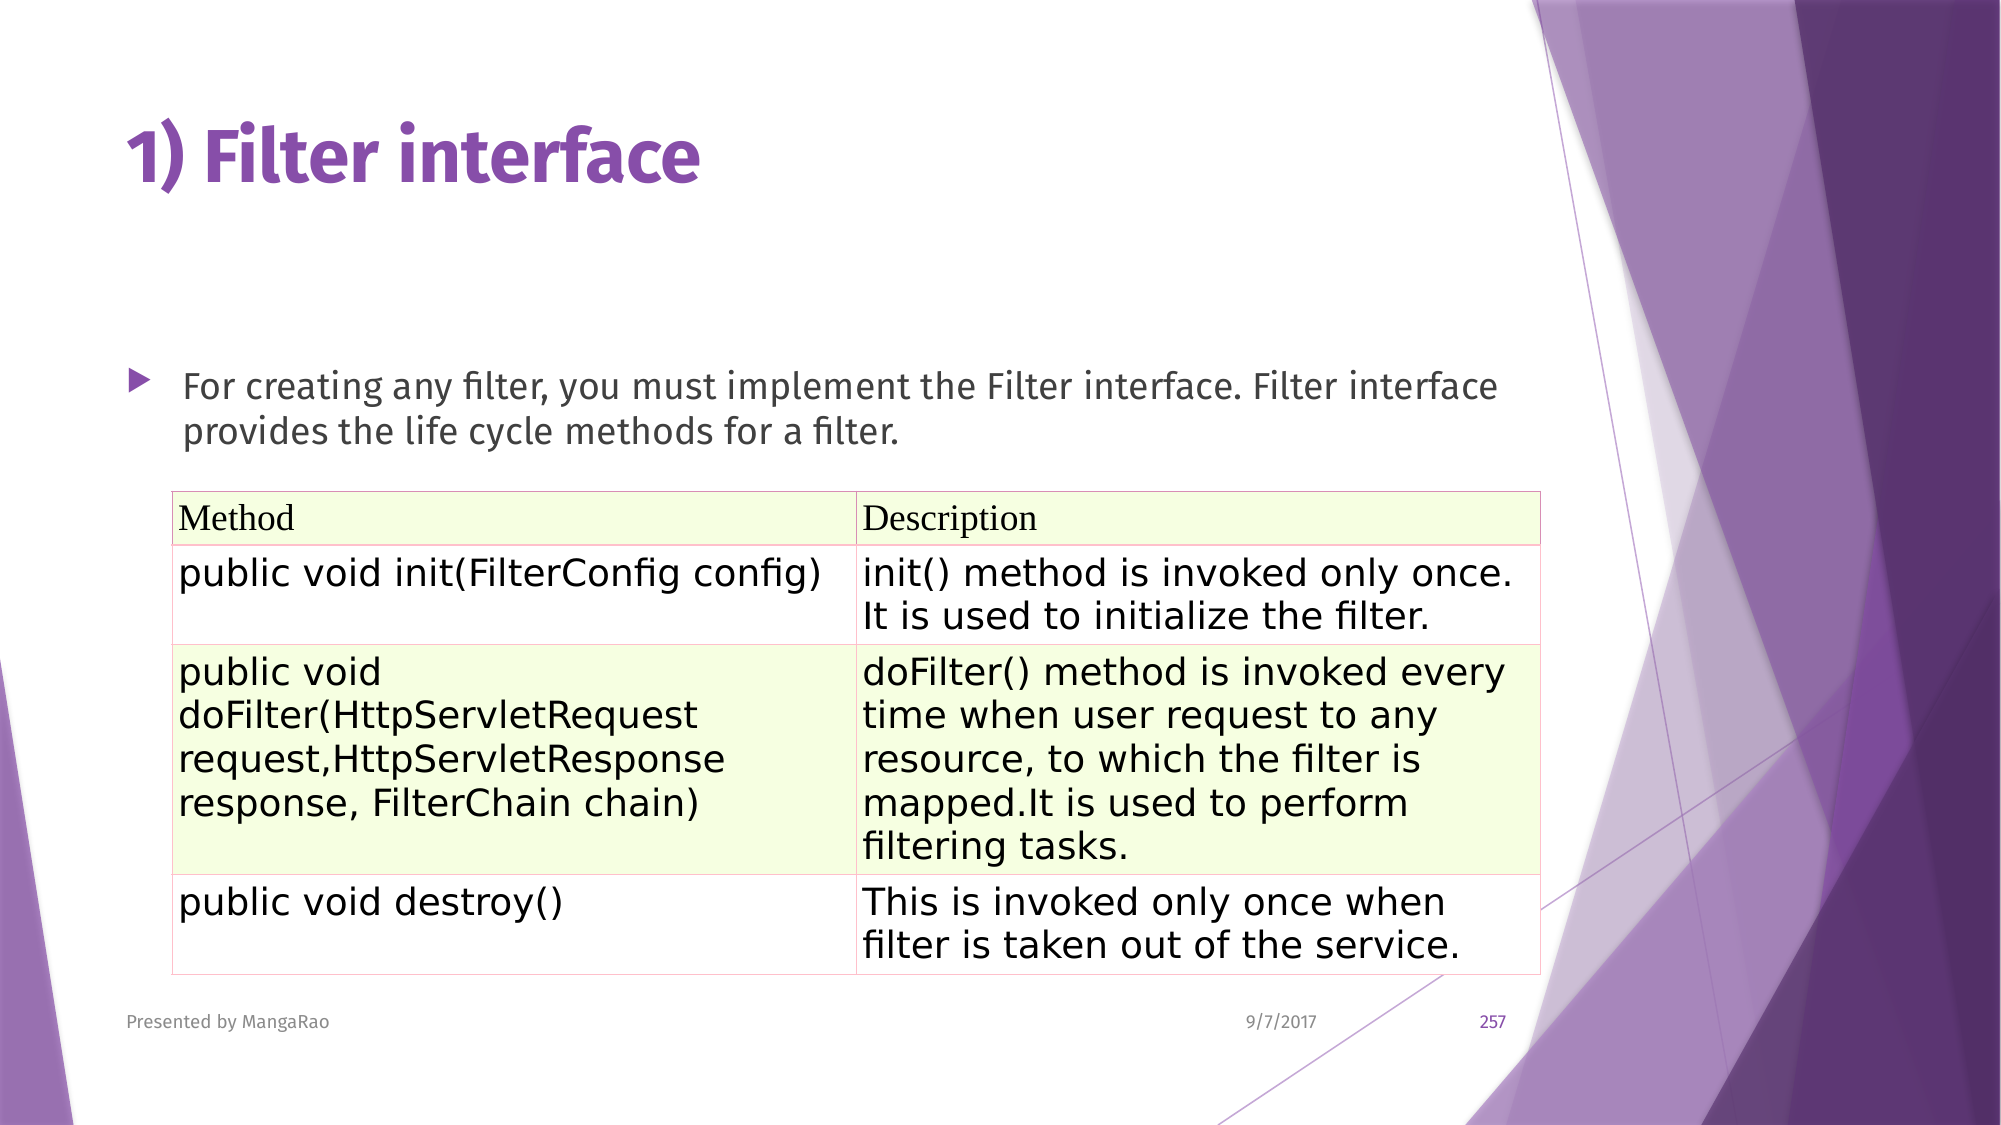

# 1) Filter interface
For creating any filter, you must implement the Filter interface. Filter interface provides the life cycle methods for a filter.

| Method | Description |
| --- | --- |
| public void init(FilterConfig config) | init() method is invoked only once. It is used to initialize the filter. |
| public void doFilter(HttpServletRequest request,HttpServletResponse response, FilterChain chain) | doFilter() method is invoked every time when user request to any resource, to which the filter is mapped.It is used to perform filtering tasks. |
| public void destroy() | This is invoked only once when filter is taken out of the service. |
Presented by MangaRao
9/7/2017
257